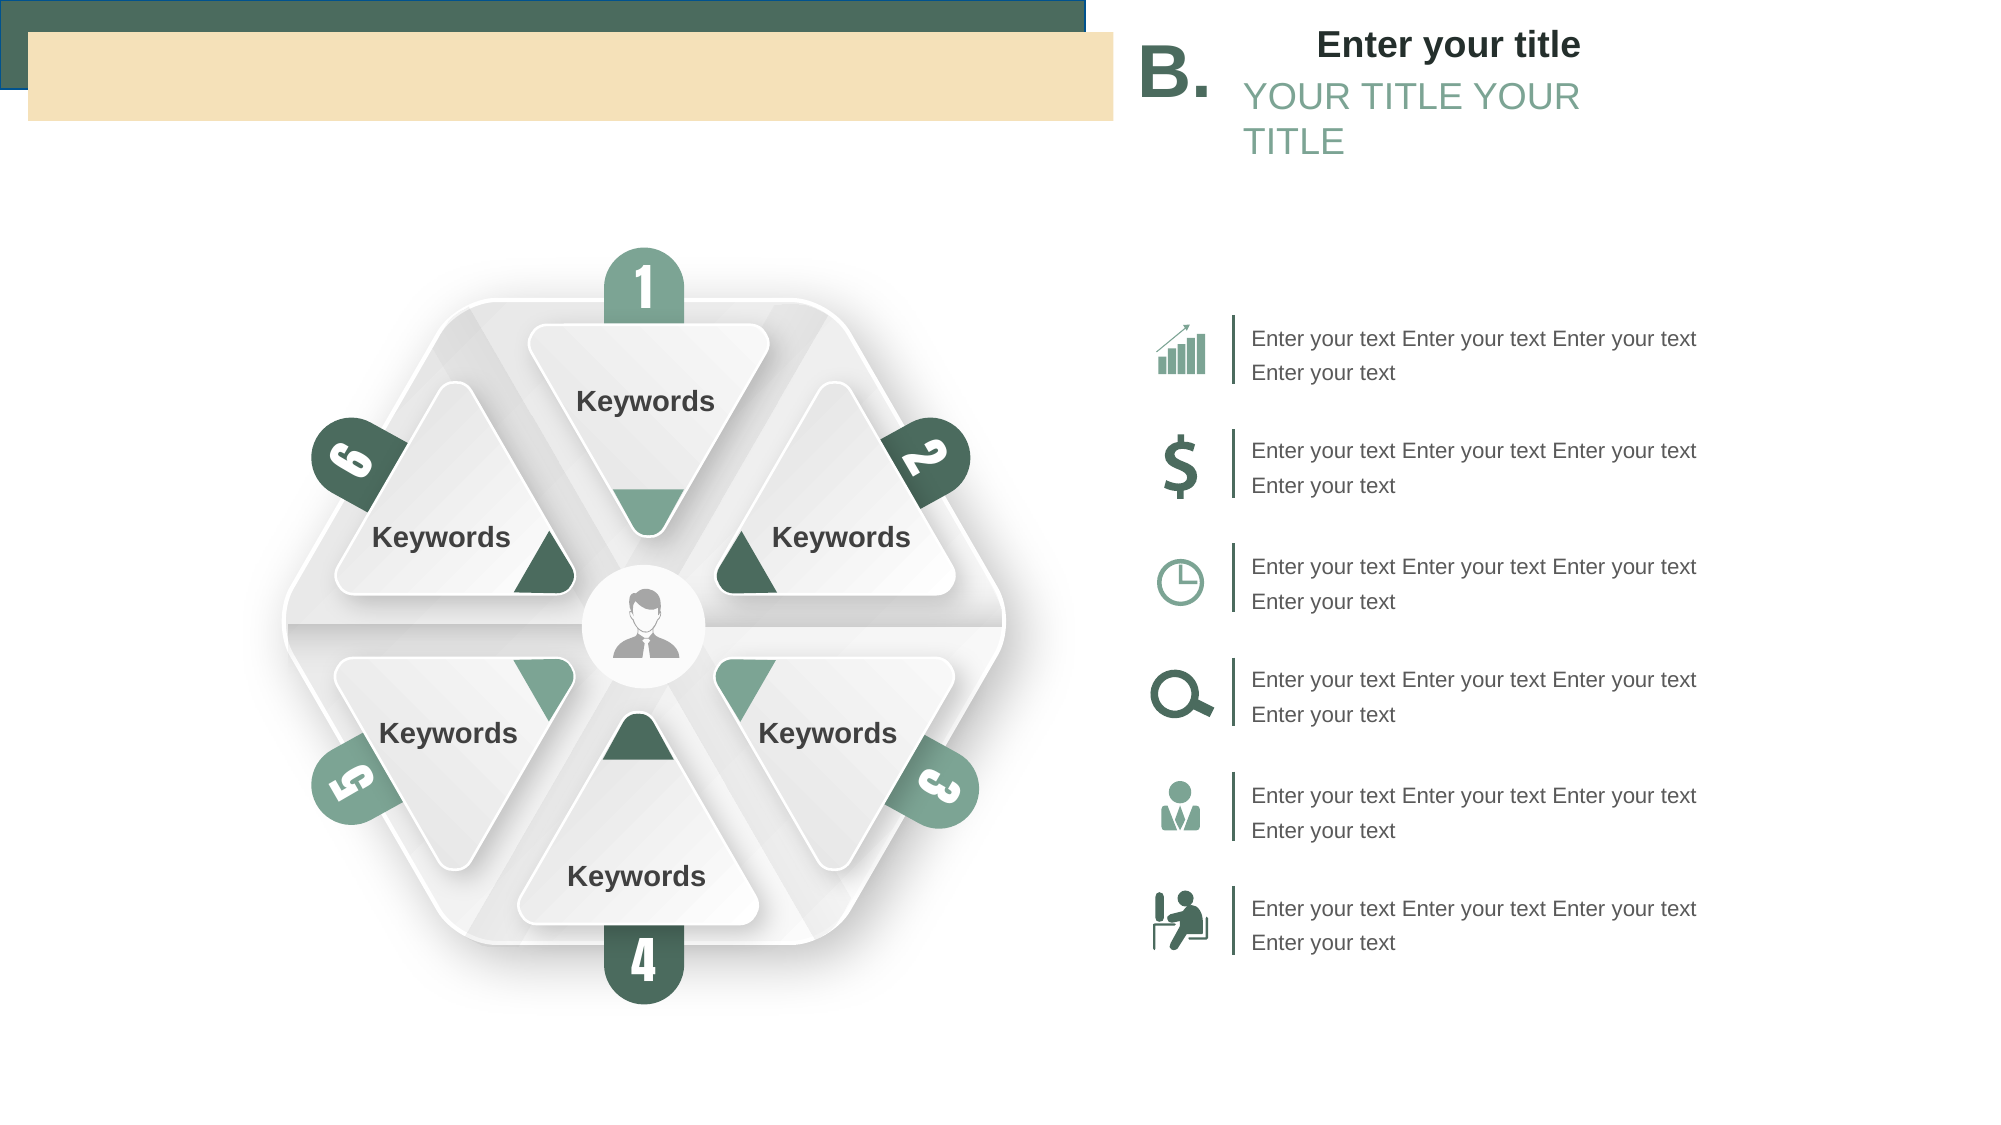

Enter your title
B.

YOUR TITLE YOUR TITLE

1

Enter your text Enter your text Enter your text Enter your text

Keywords

2

6
Enter your text Enter your text Enter your text Enter your text

Keywords

Keywords
Enter your text Enter your text Enter your text Enter your text

5

3
Enter your text Enter your text Enter your text Enter your text

Keywords

Keywords

4
Enter your text Enter your text Enter your text Enter your text

Keywords
Enter your text Enter your text Enter your text Enter your text